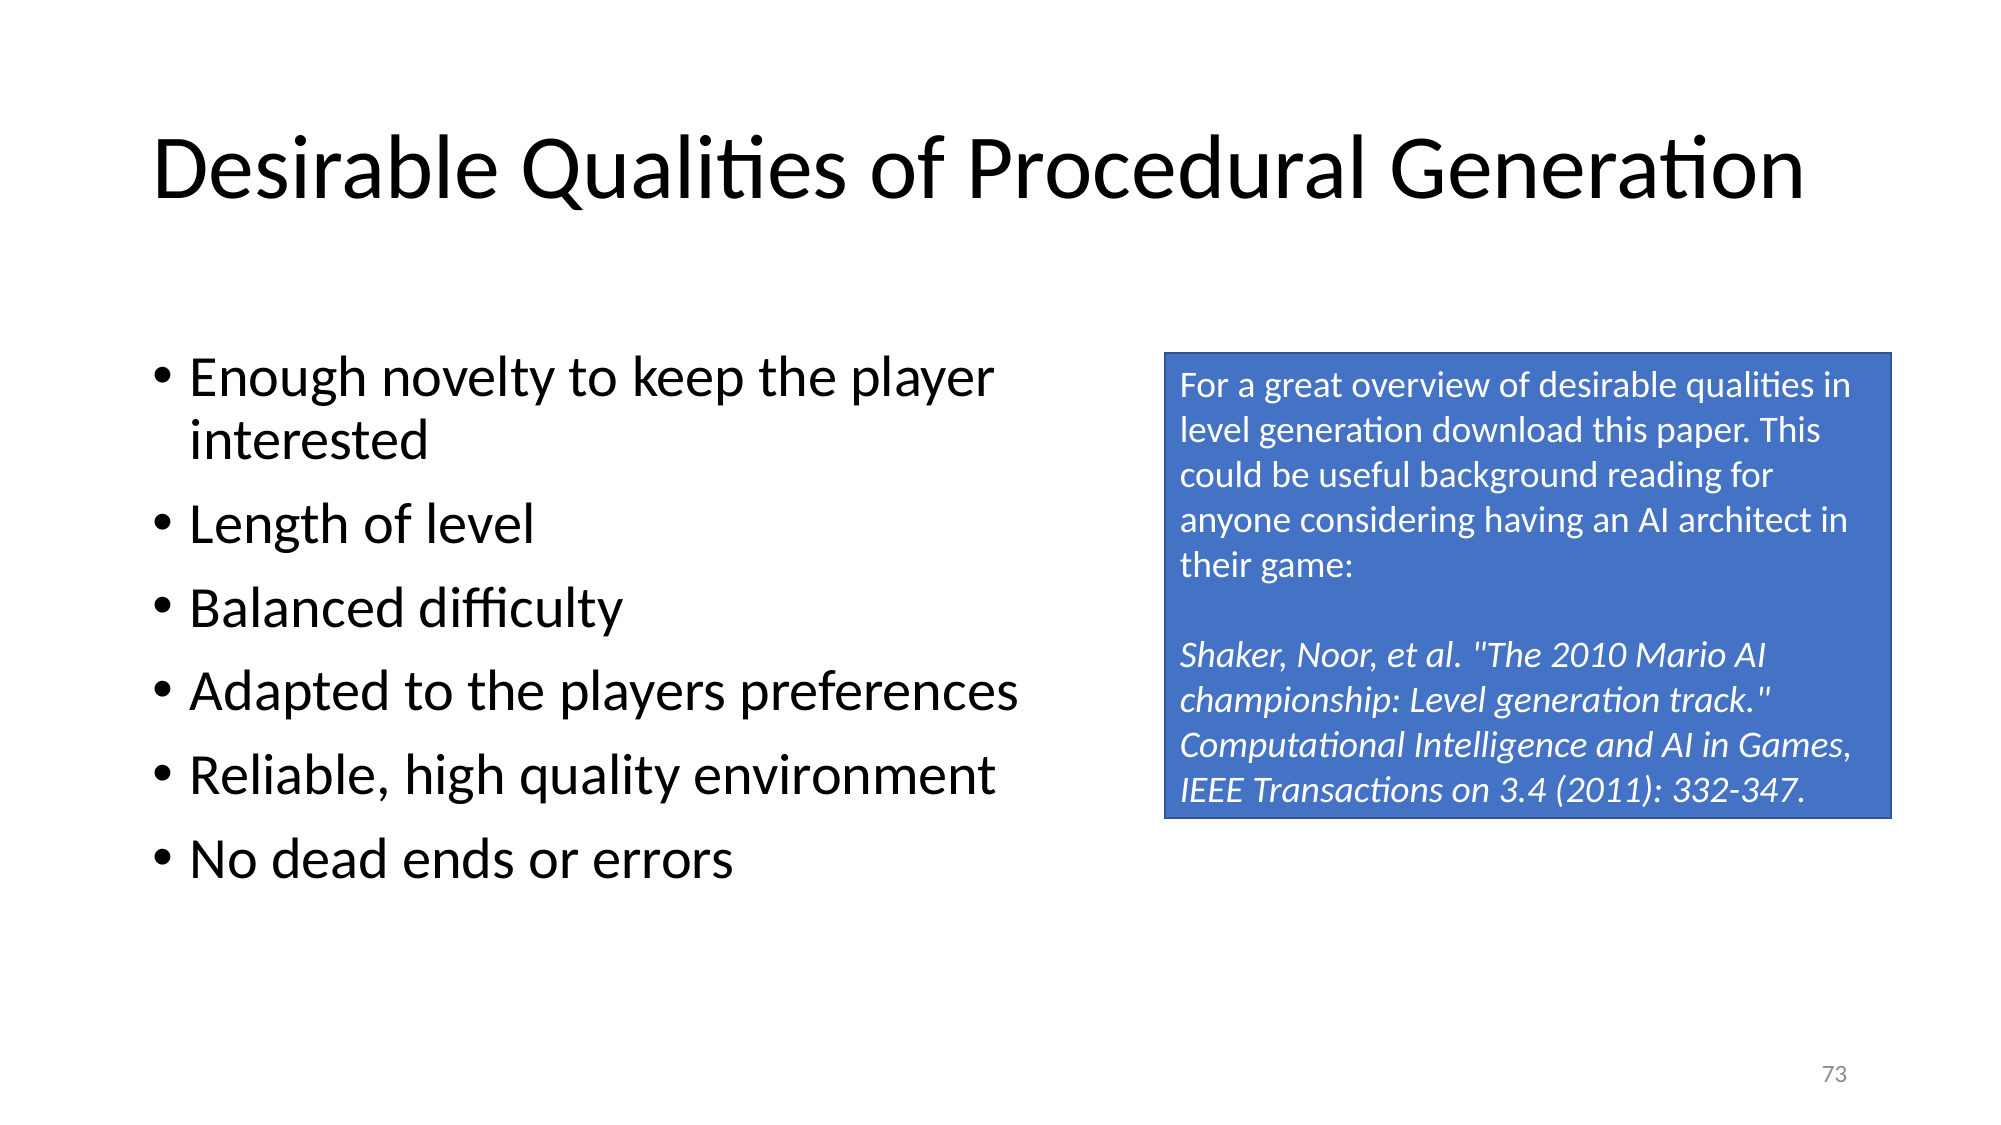

# Desirable Qualities of Procedural Generation
Enough novelty to keep the player interested
Length of level
Balanced difficulty
Adapted to the players preferences
Reliable, high quality environment
No dead ends or errors

For a great overview of desirable qualities in level generation download this paper. This could be useful background reading for anyone considering having an AI architect in their game:

Shaker, Noor, et al. "The 2010 Mario AI championship: Level generation track." Computational Intelligence and AI in Games, IEEE Transactions on 3.4 (2011): 332-347.
73